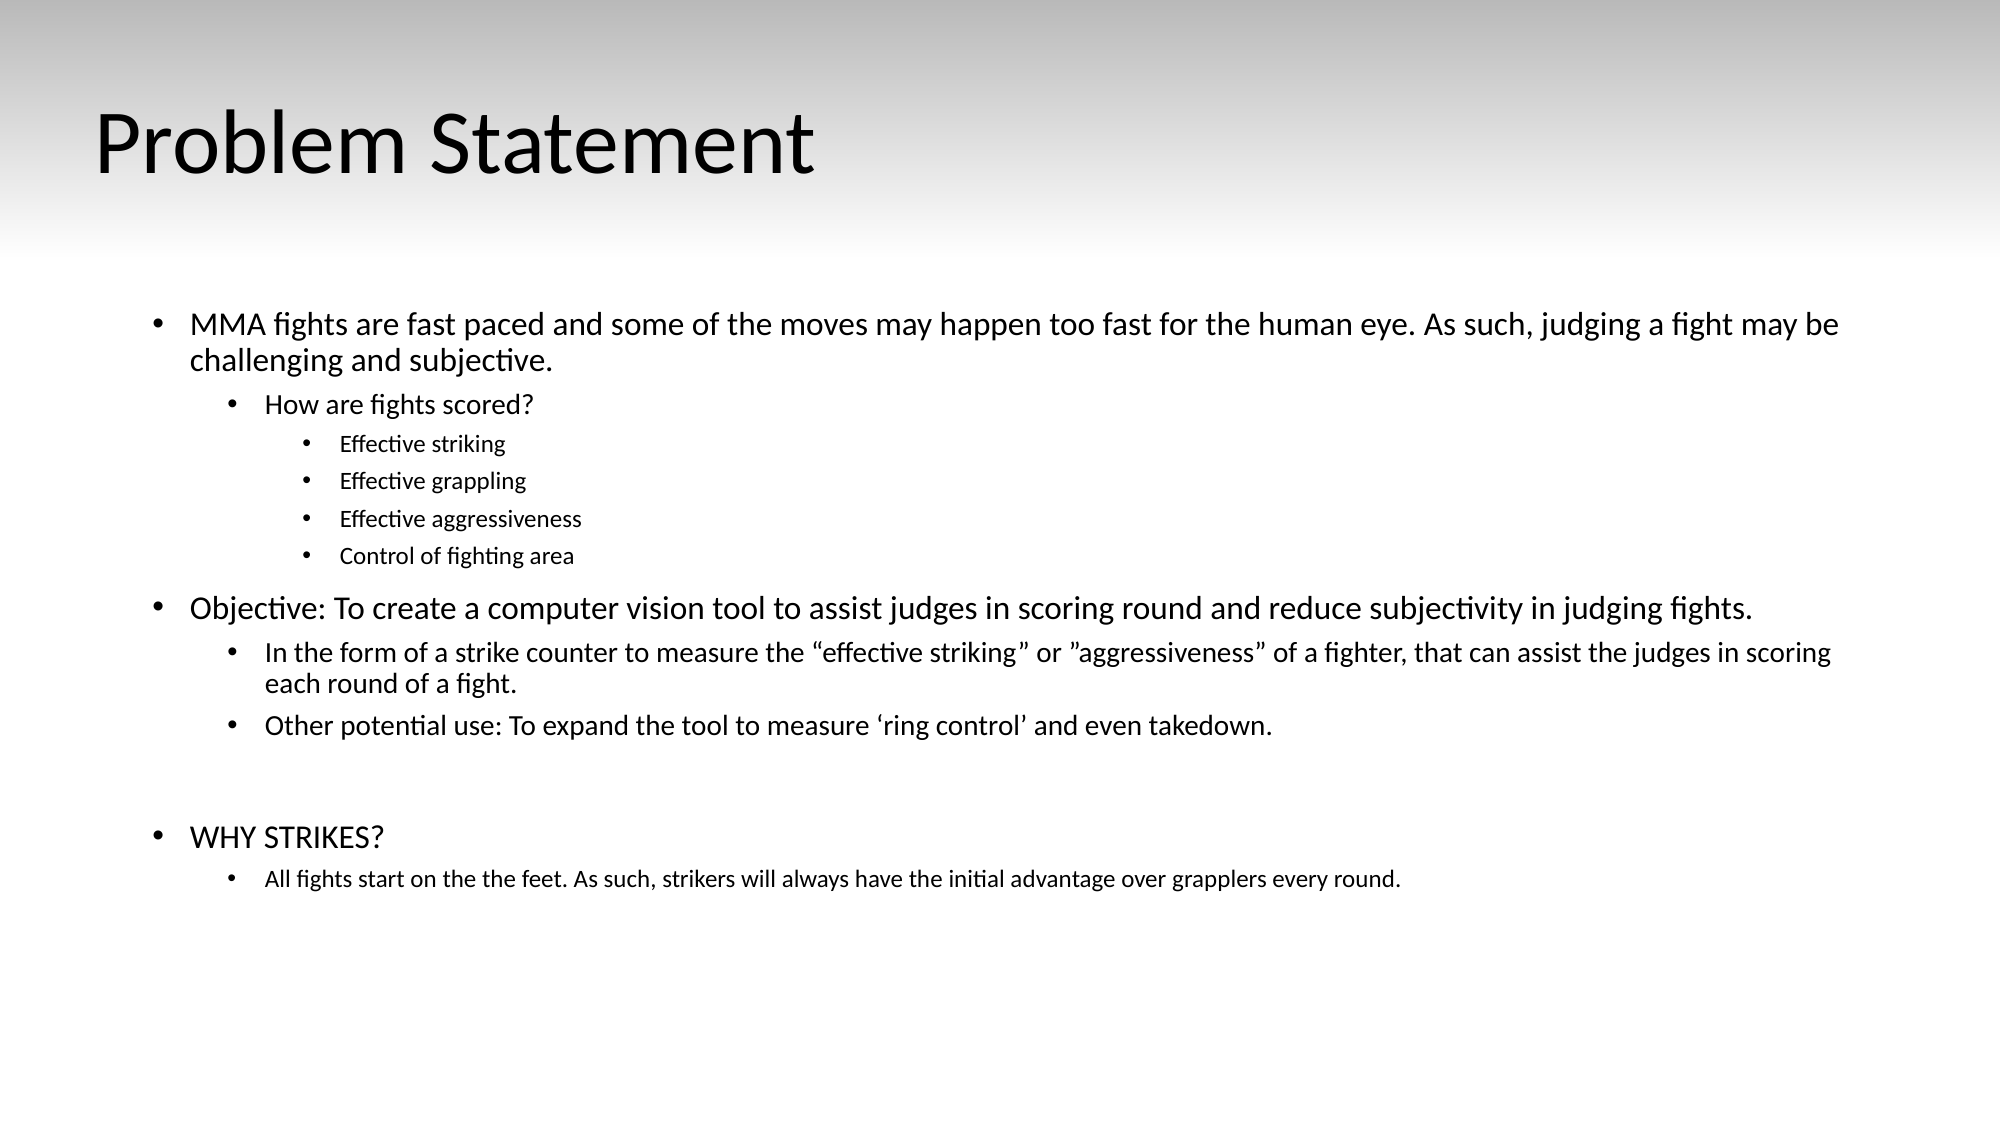

Problem Statement
MMA fights are fast paced and some of the moves may happen too fast for the human eye. As such, judging a fight may be challenging and subjective.
How are fights scored?
Effective striking
Effective grappling
Effective aggressiveness
Control of fighting area
Objective: To create a computer vision tool to assist judges in scoring round and reduce subjectivity in judging fights.
In the form of a strike counter to measure the “effective striking” or ”aggressiveness” of a fighter, that can assist the judges in scoring each round of a fight.
Other potential use: To expand the tool to measure ‘ring control’ and even takedown.

WHY STRIKES?
All fights start on the the feet. As such, strikers will always have the initial advantage over grapplers every round.